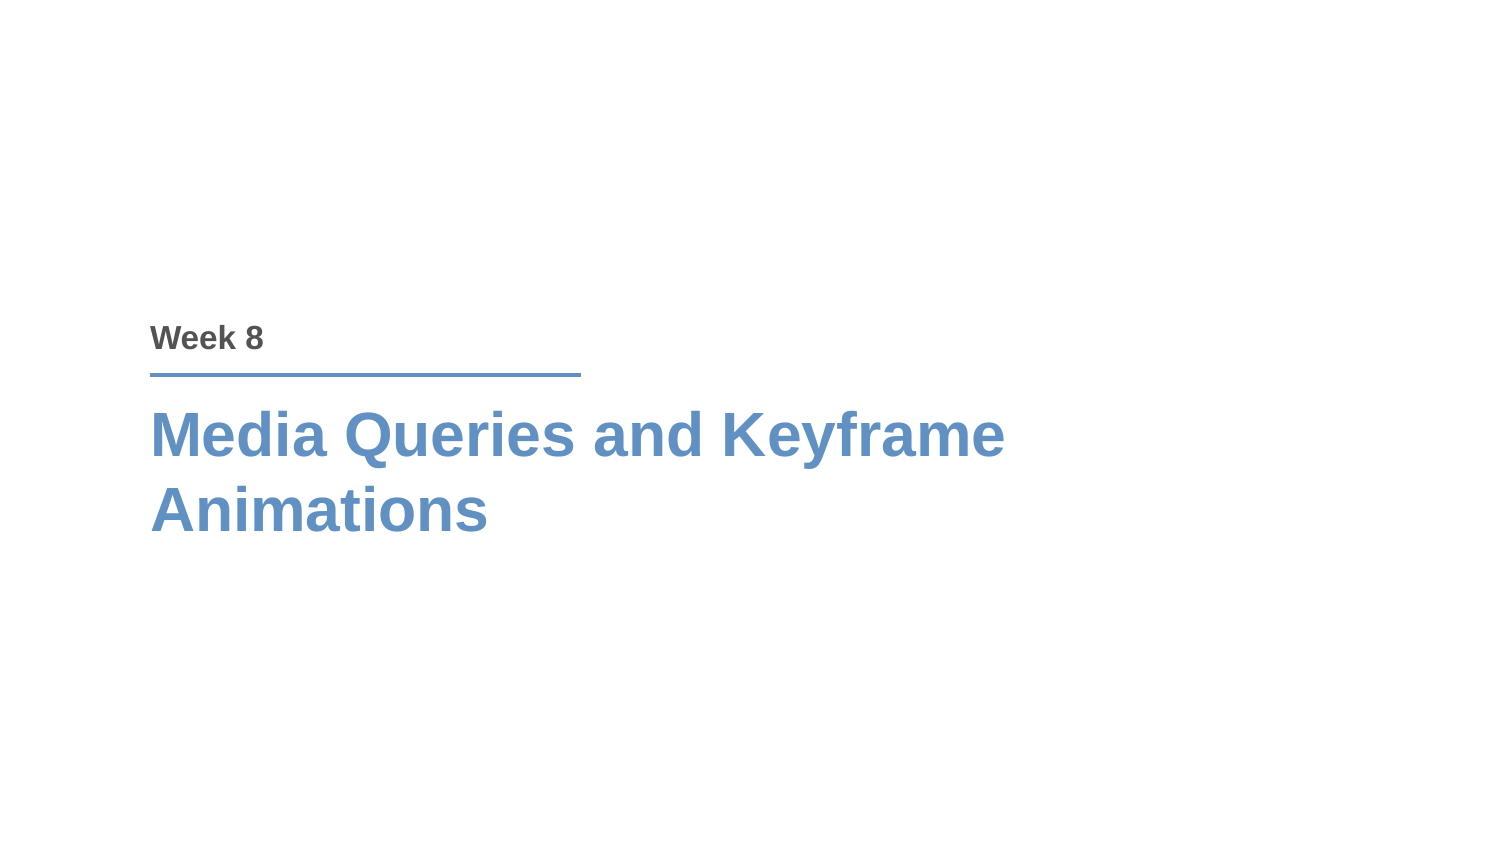

Week 8
# Media Queries and Keyframe Animations